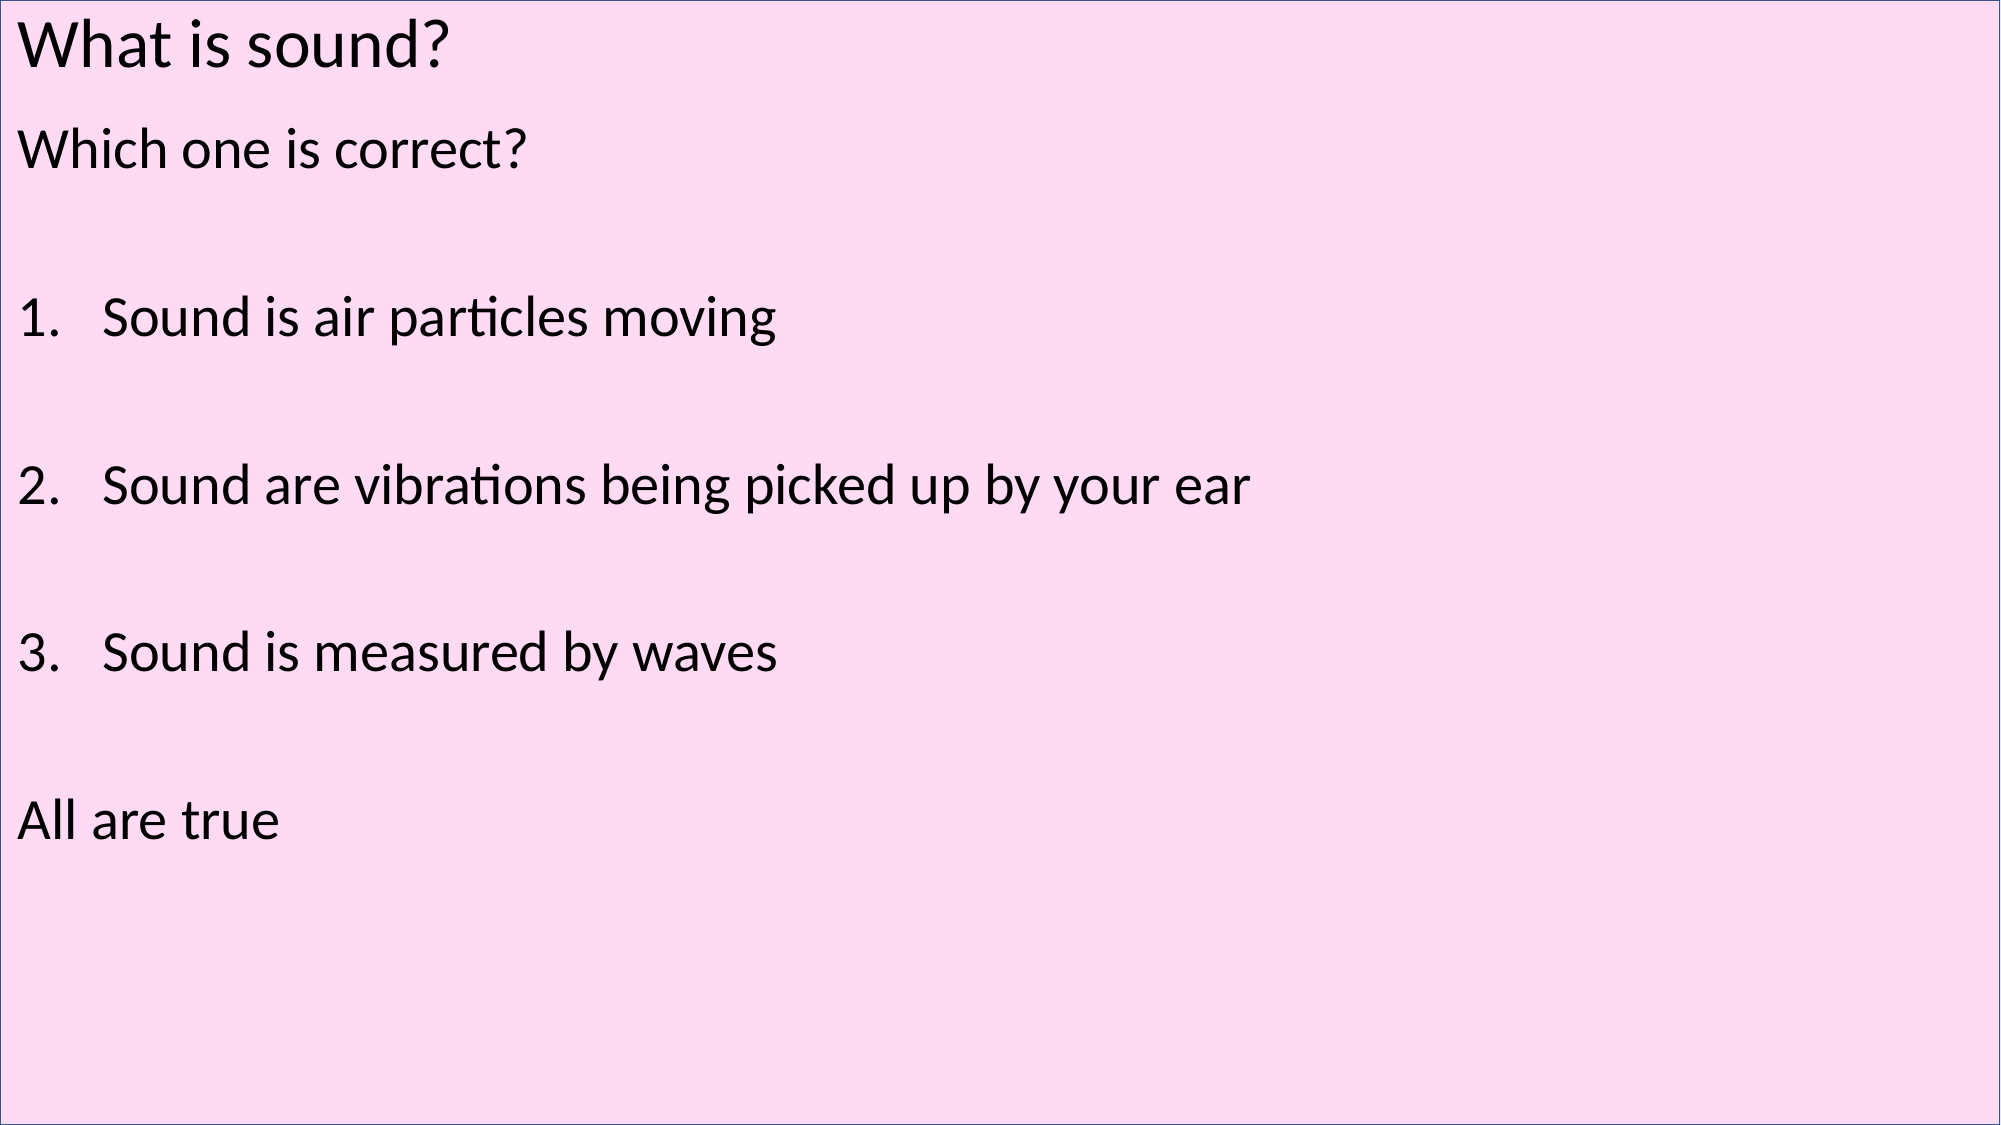

# What is sound?
Which one is correct?

Sound is air particles moving

Sound are vibrations being picked up by your ear

Sound is measured by waves

All are true